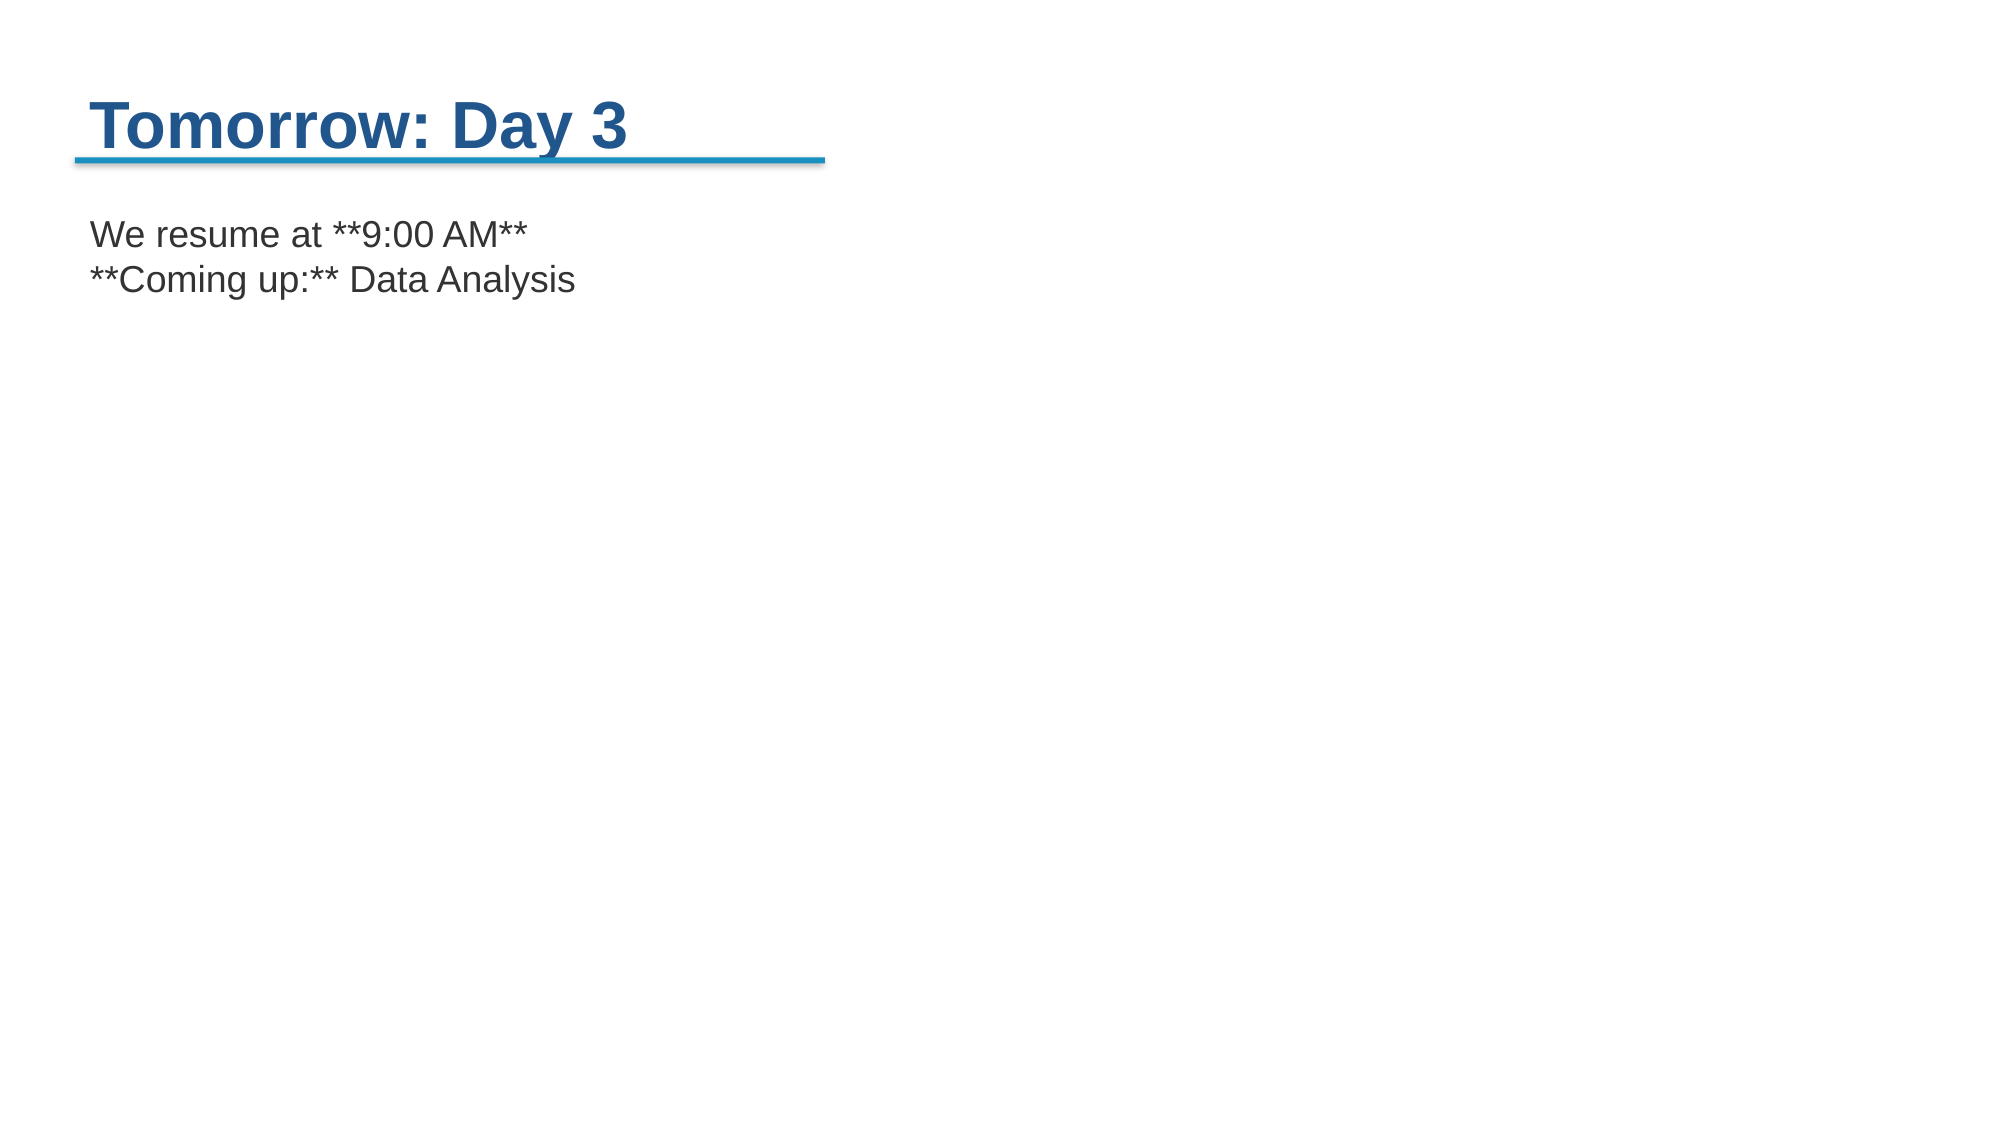

Tomorrow: Day 3

We resume at **9:00 AM**
**Coming up:** Data Analysis